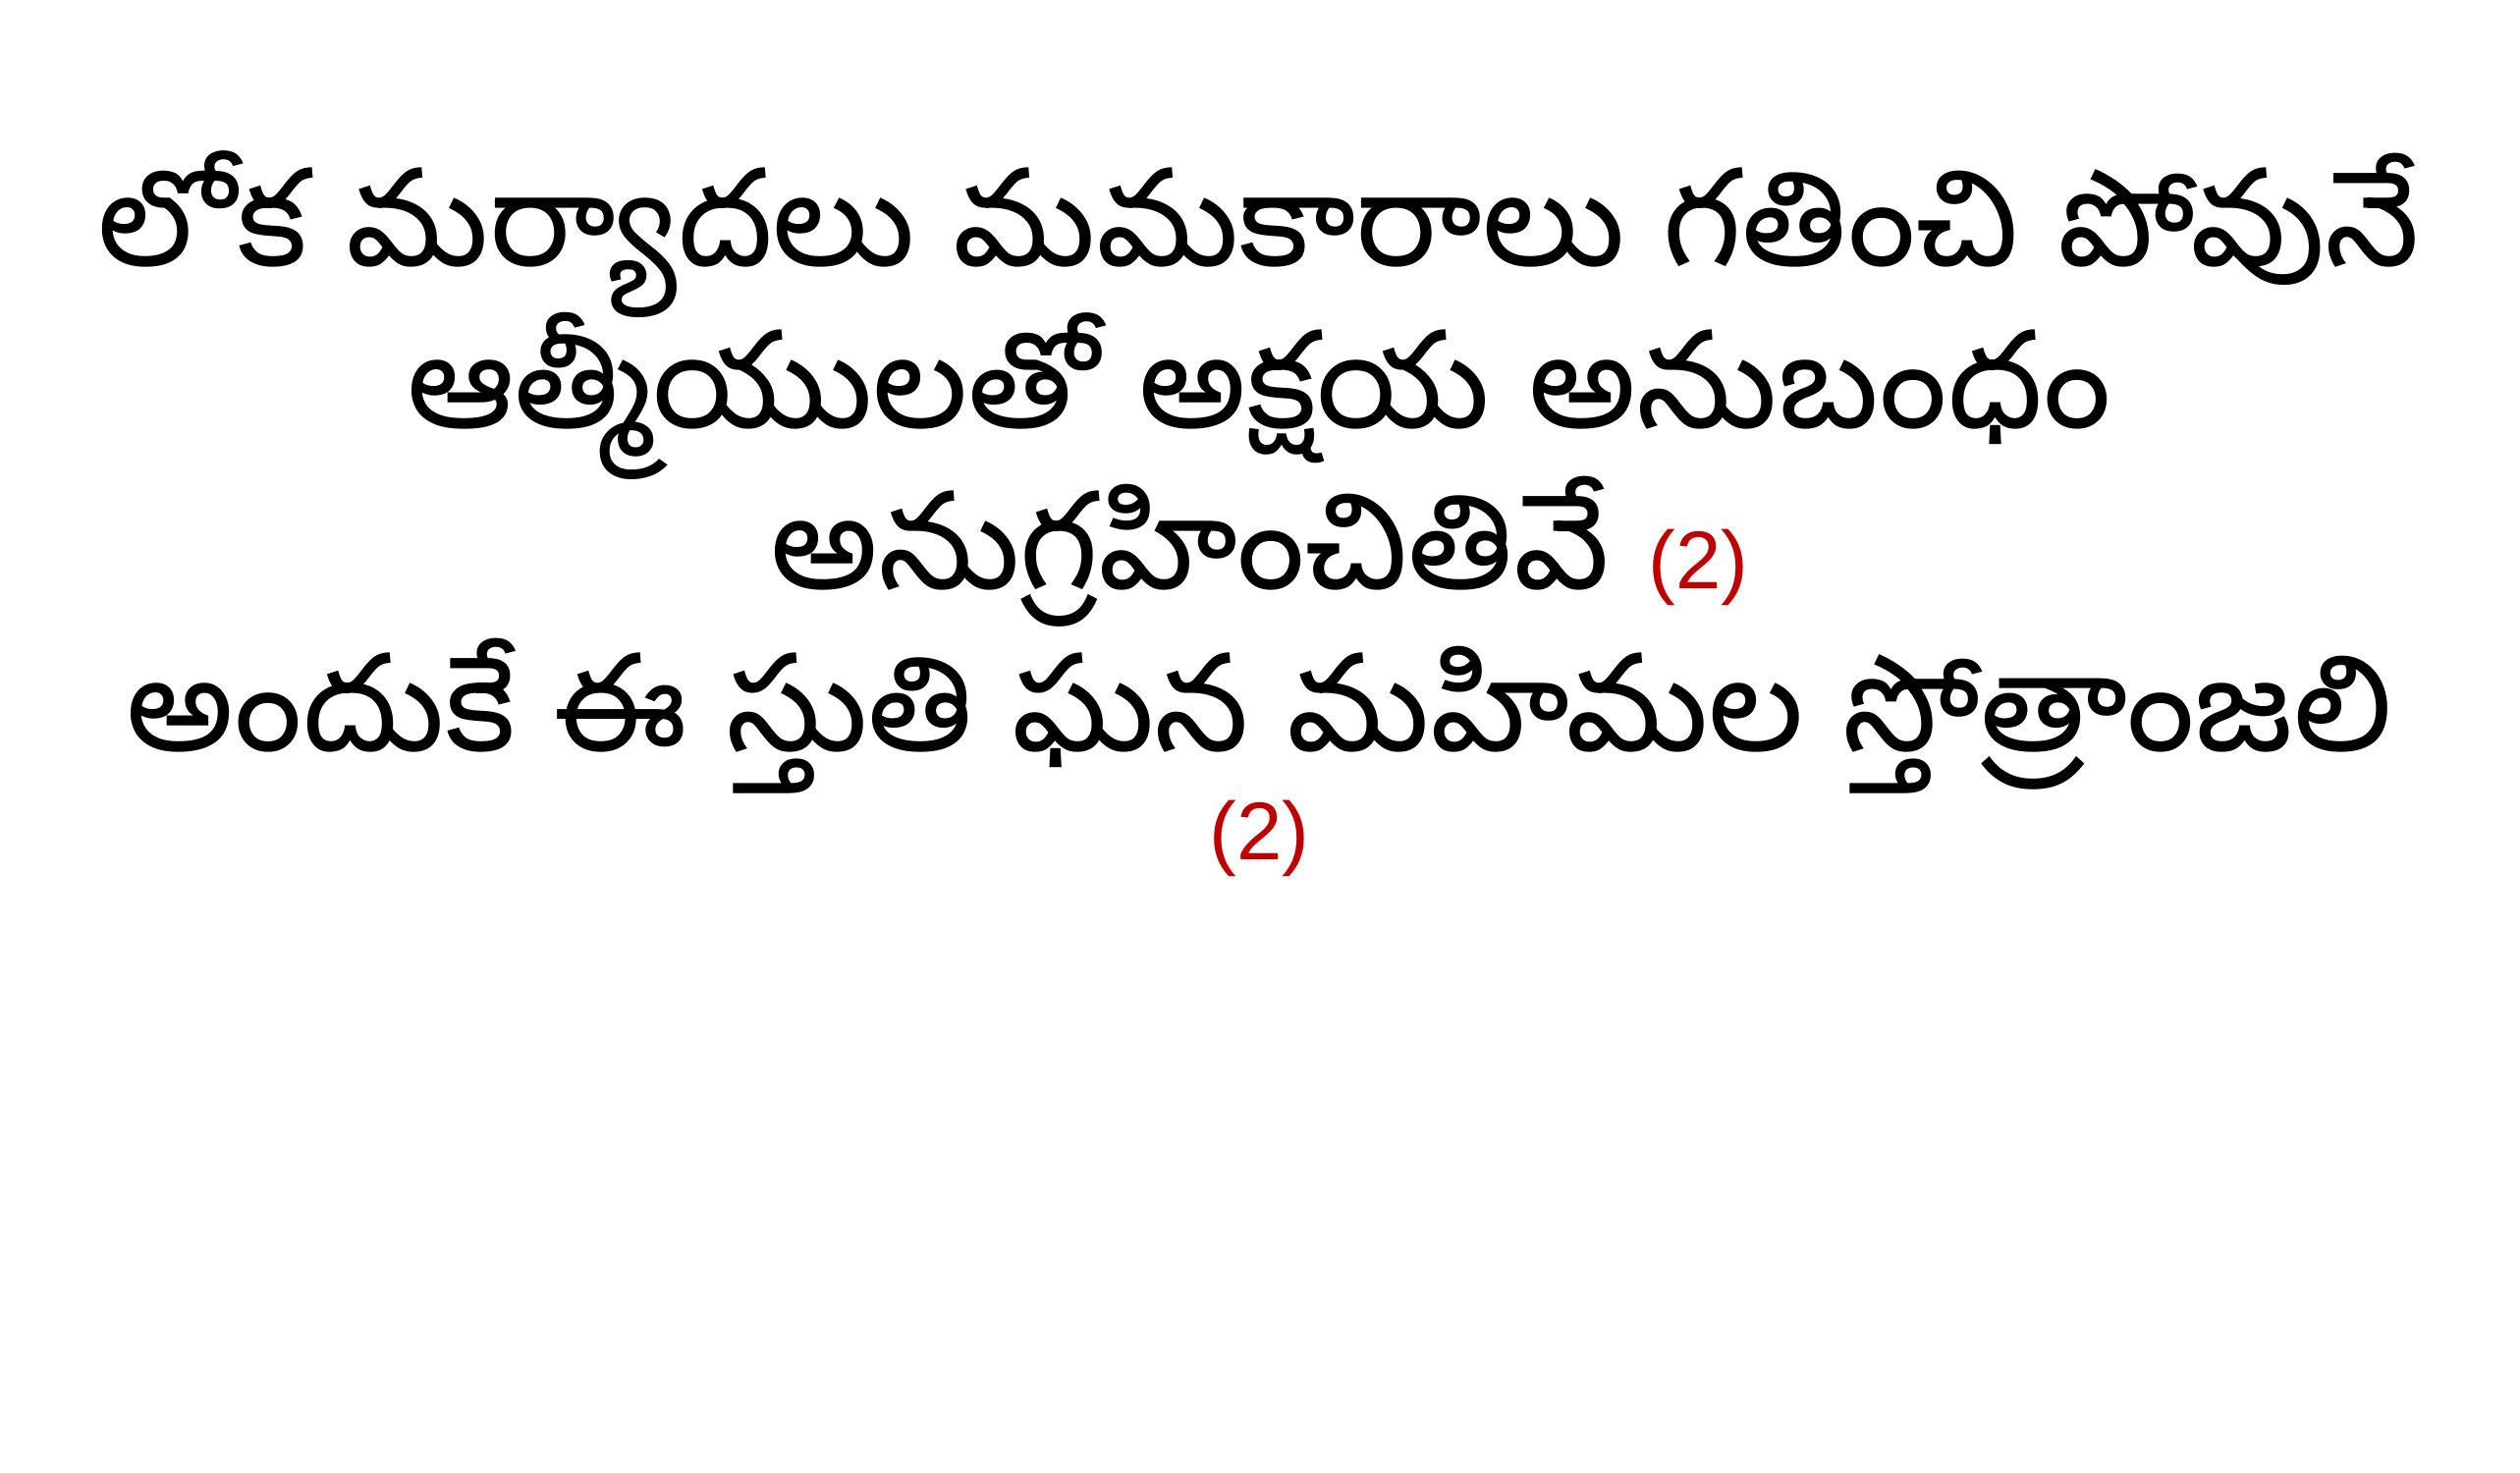

లోక మర్యాదలు మమకారాలు గతించి పోవునే
ఆత్మీయులతో అక్షయ అనుబంధం అనుగ్రహించితివే (2)
అందుకే ఈ స్తుతి ఘన మహిమల స్తోత్రాంజలి (2)